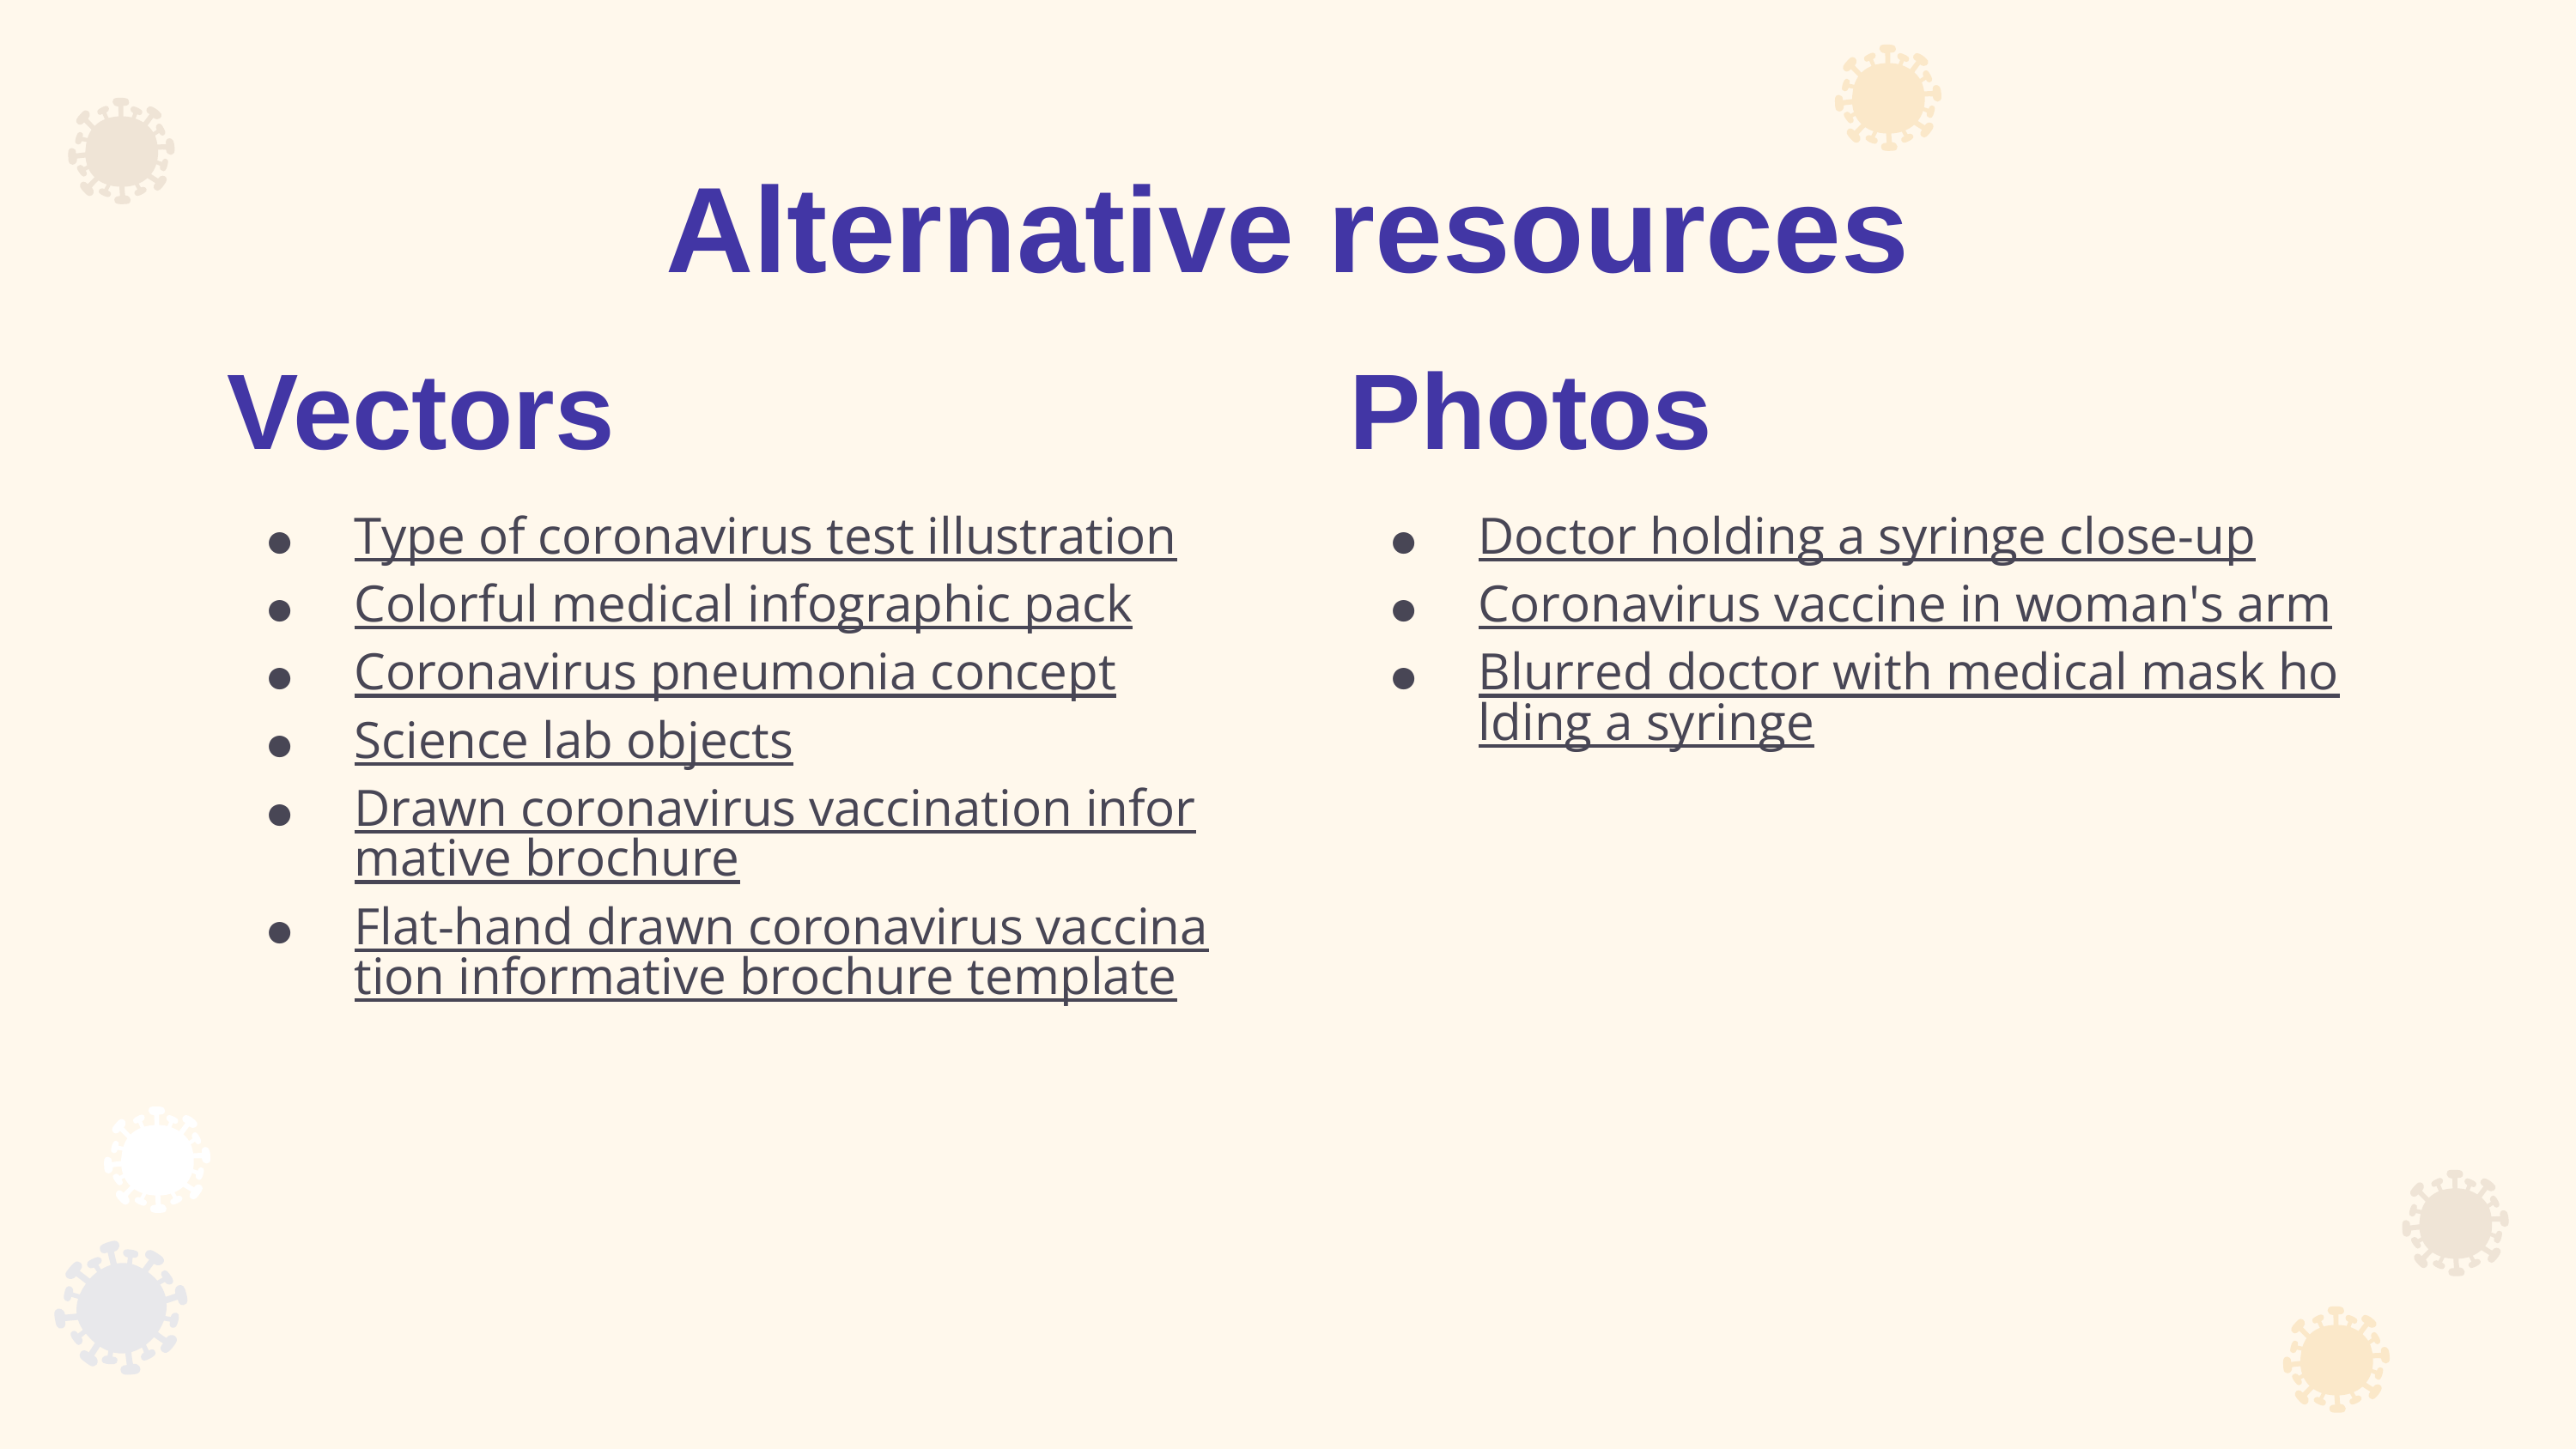

# Alternative resources
Vectors
Photos
Type of coronavirus test illustration
Colorful medical infographic pack
Coronavirus pneumonia concept
Science lab objects
Drawn coronavirus vaccination informative brochure
Flat-hand drawn coronavirus vaccination informative brochure template
Doctor holding a syringe close-up
Coronavirus vaccine in woman's arm
Blurred doctor with medical mask holding a syringe